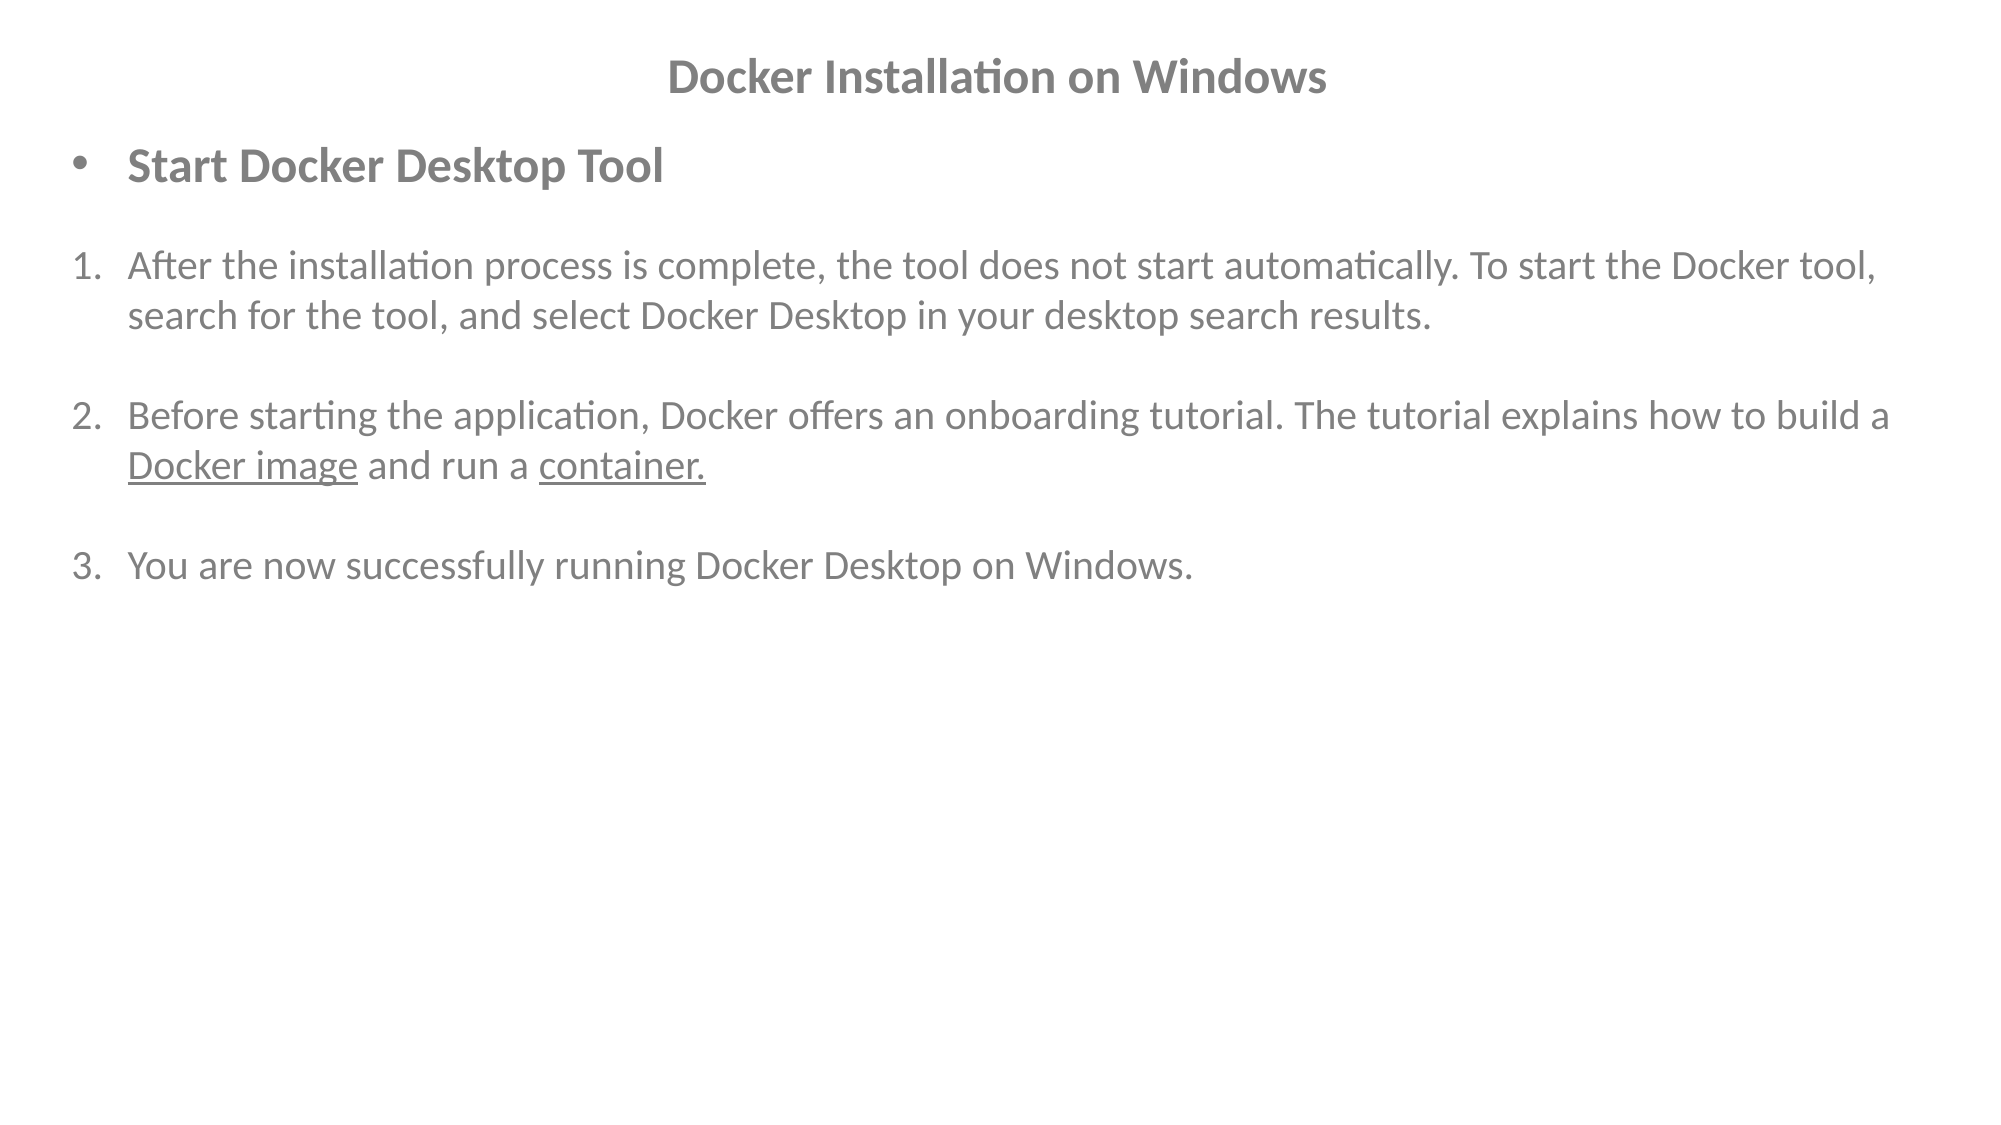

Docker Installation on Windows
Start Docker Desktop Tool

After the installation process is complete, the tool does not start automatically. To start the Docker tool, search for the tool, and select Docker Desktop in your desktop search results.

Before starting the application, Docker offers an onboarding tutorial. The tutorial explains how to build a Docker image and run a container.

You are now successfully running Docker Desktop on Windows.